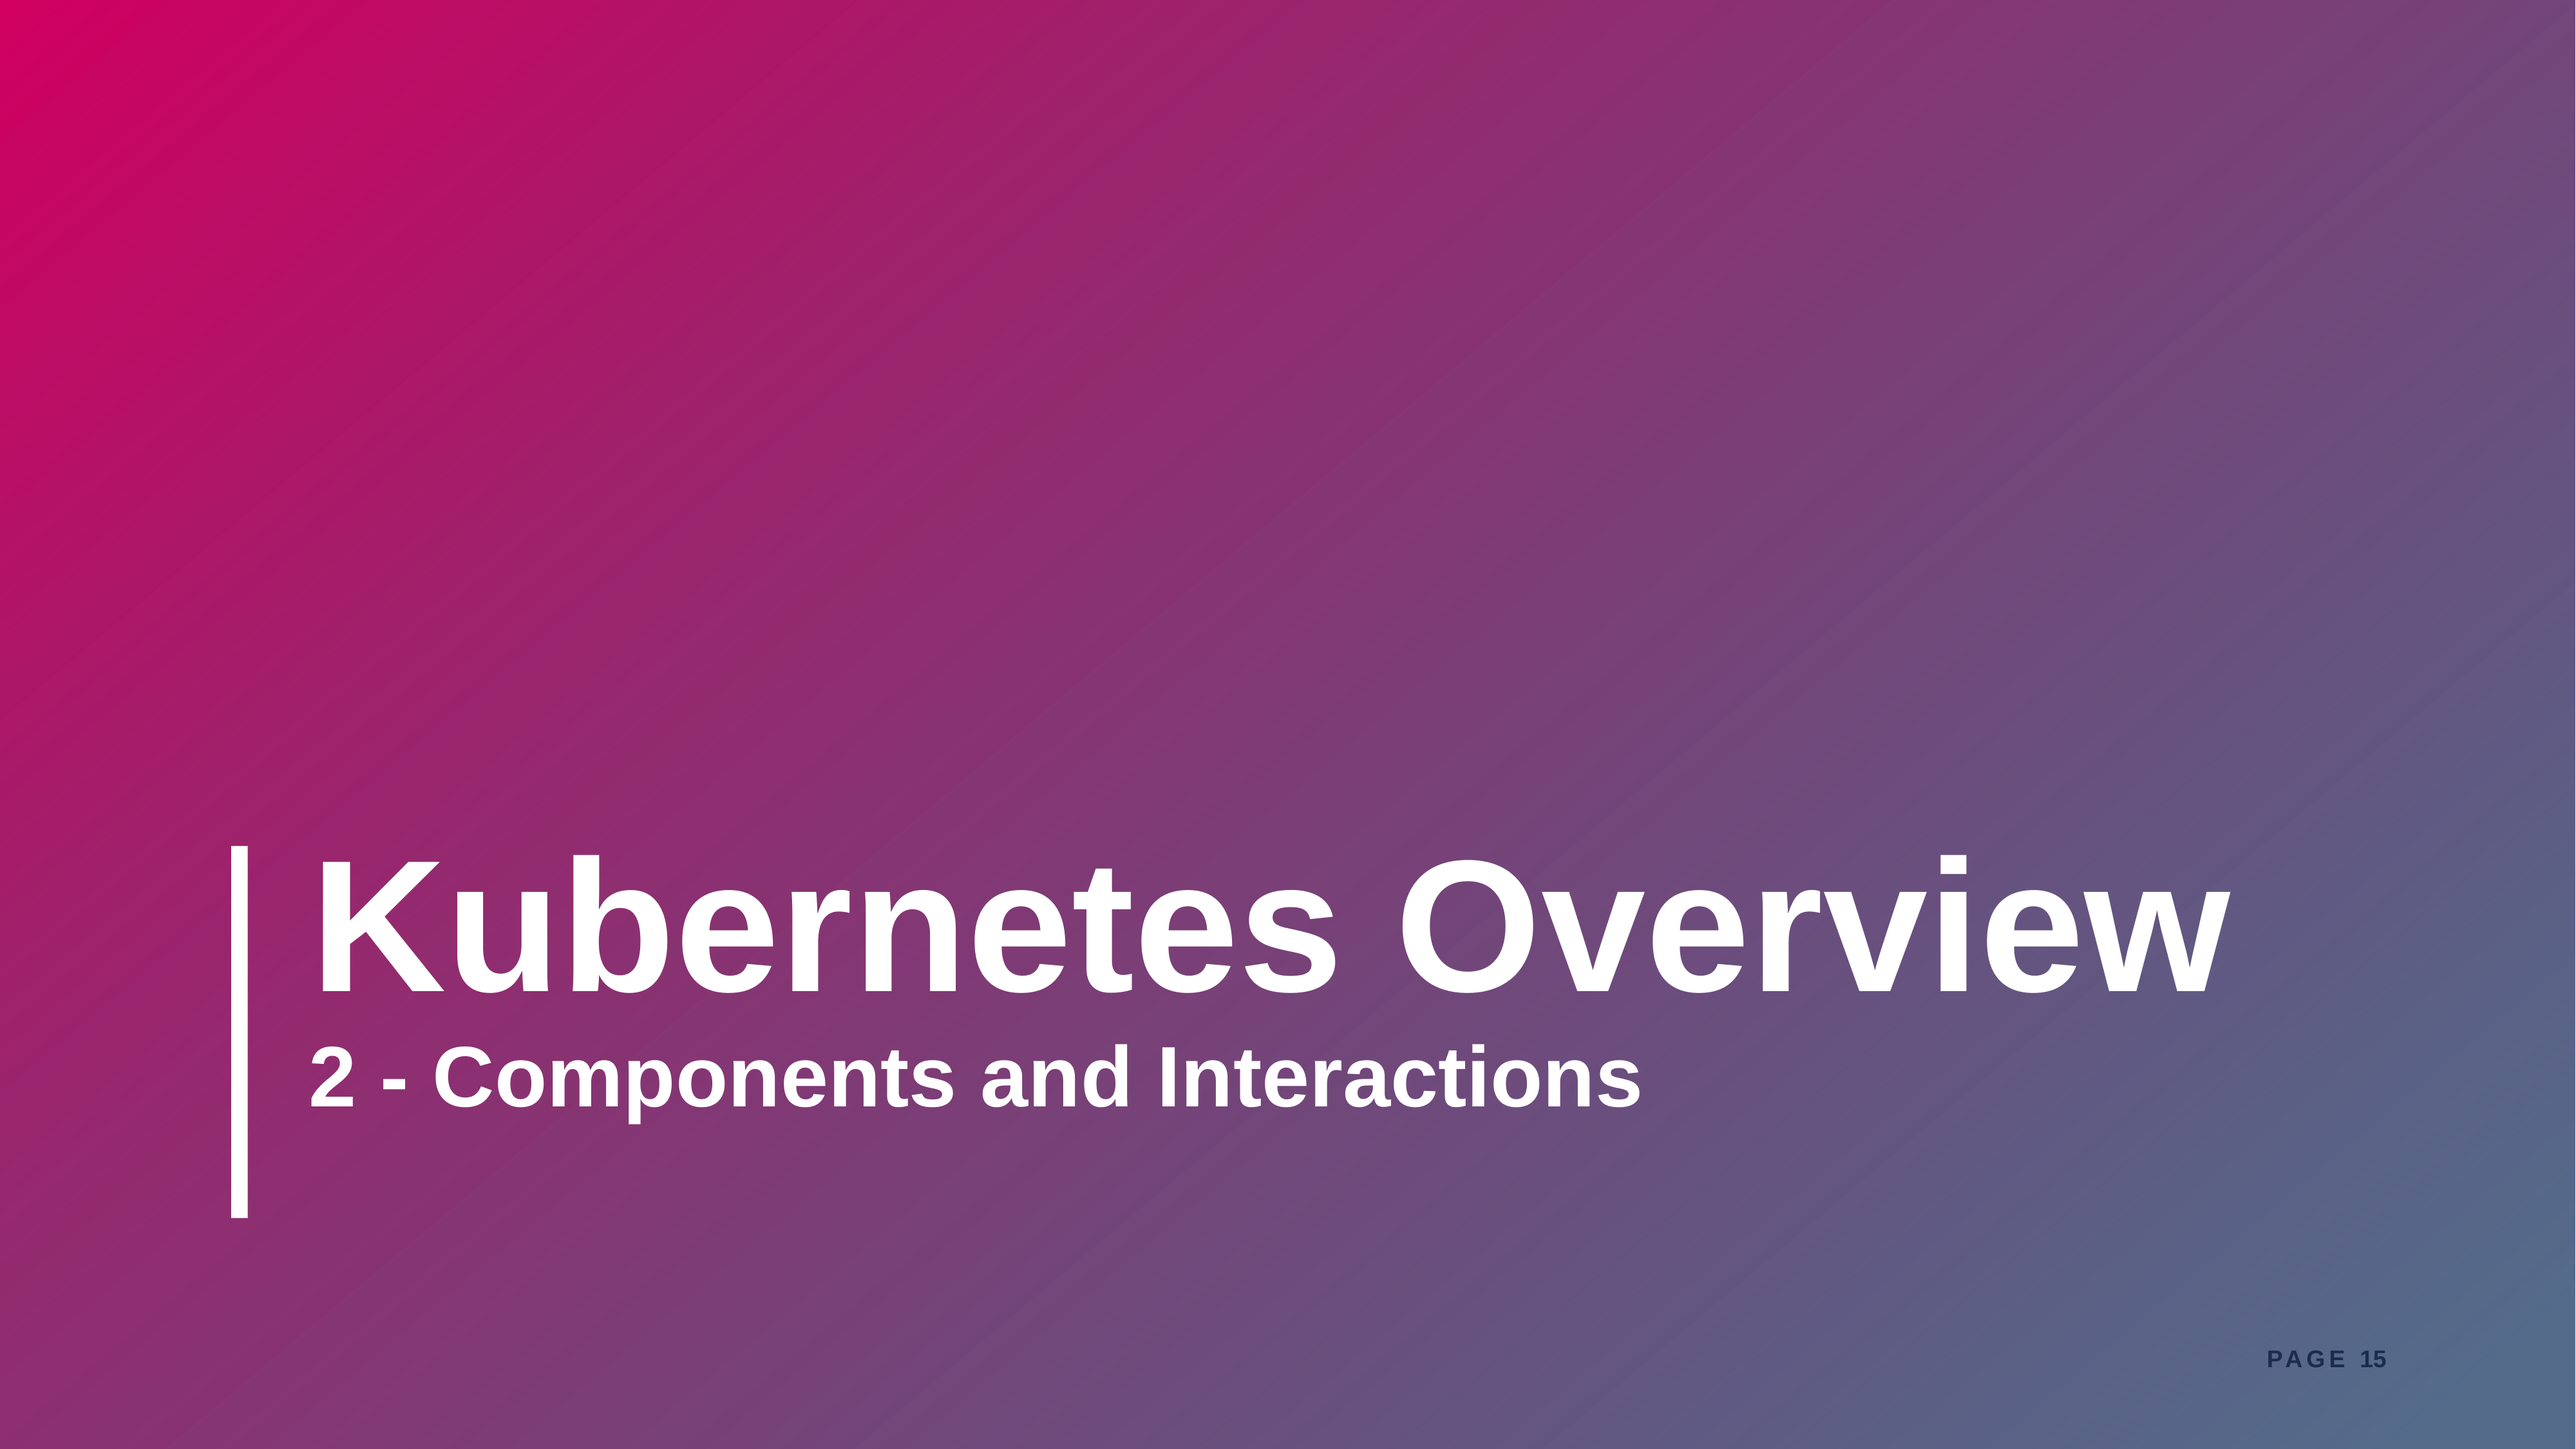

Kubernetes Overview

2 - Components and Interactions